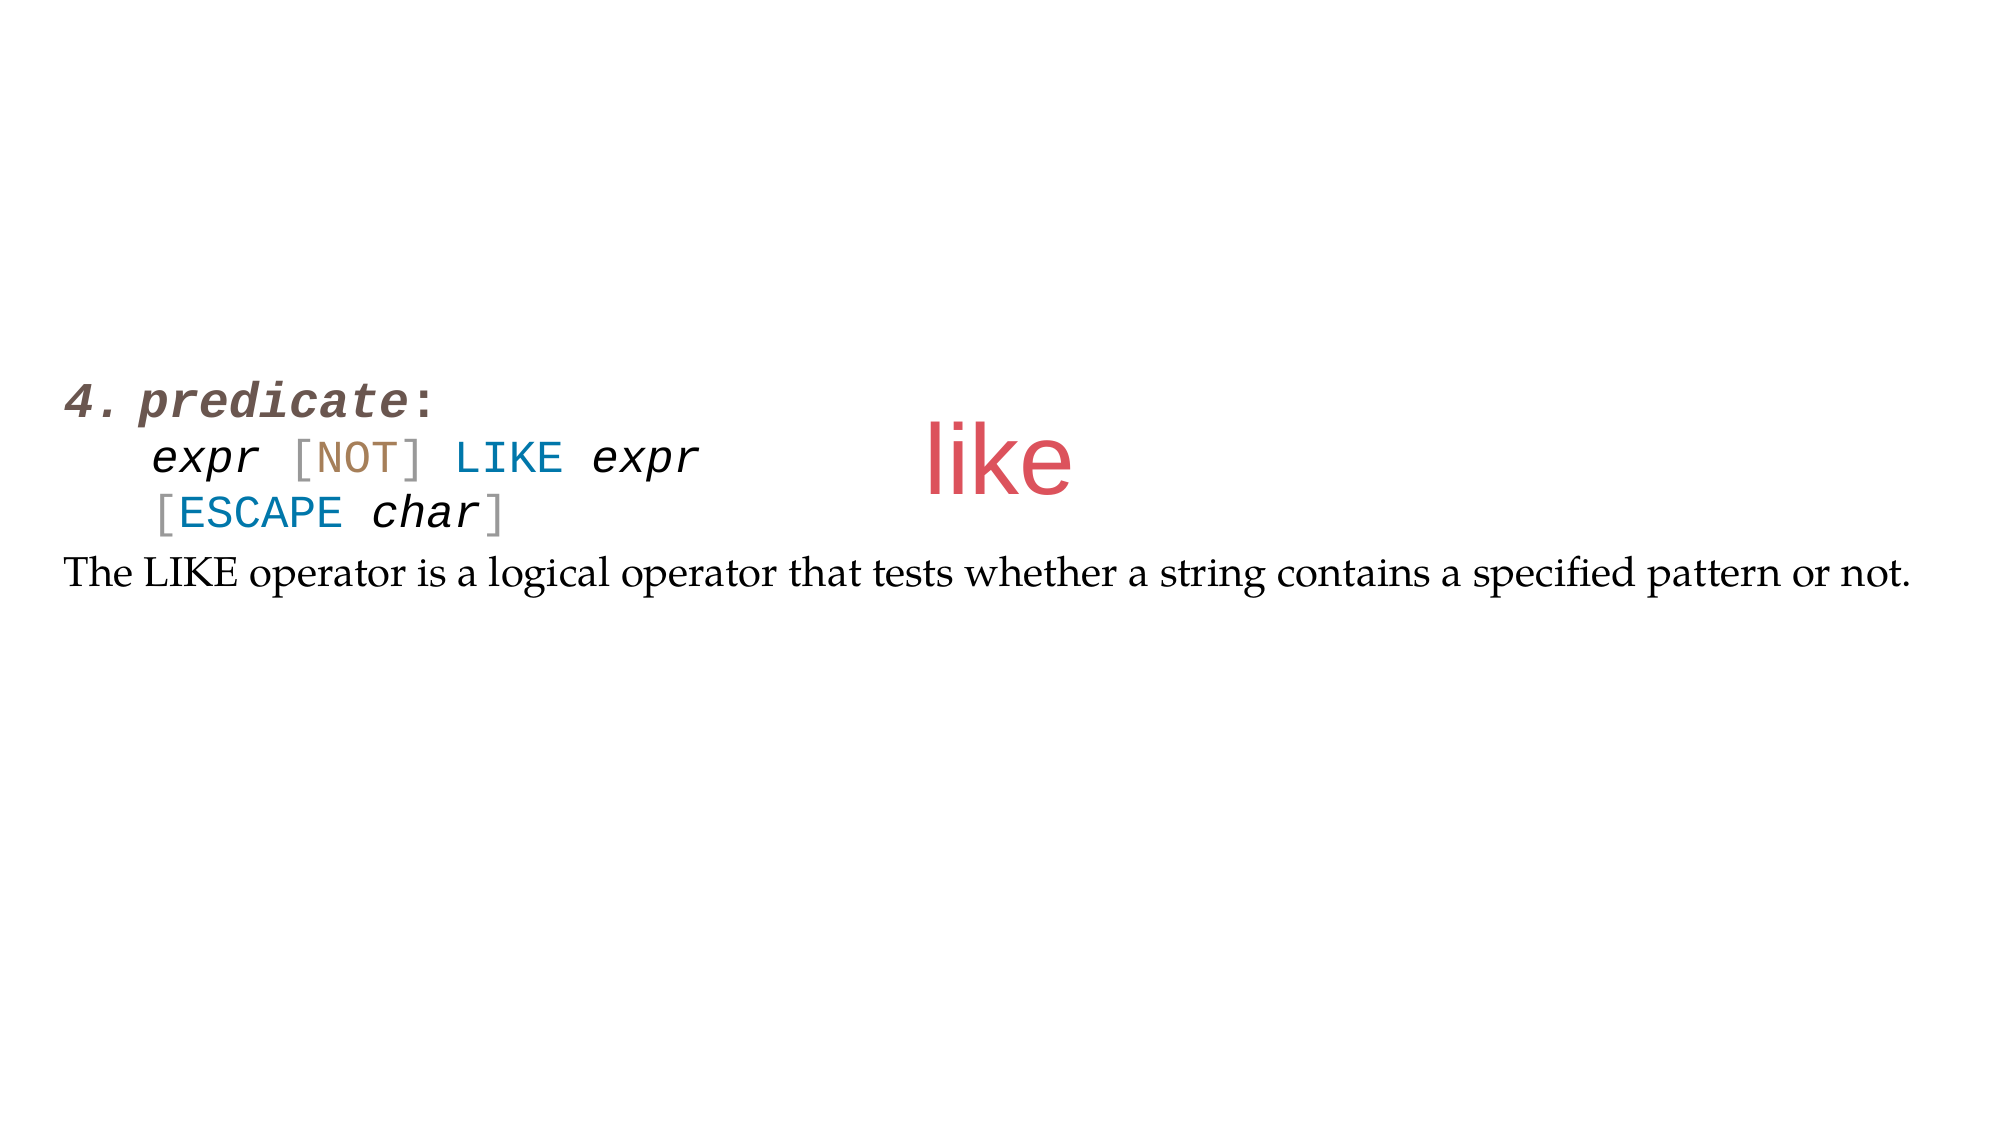

predicate:
expr [NOT] LIKE expr [ESCAPE char]
like
The LIKE operator is a logical operator that tests whether a string contains a specified pattern or not.